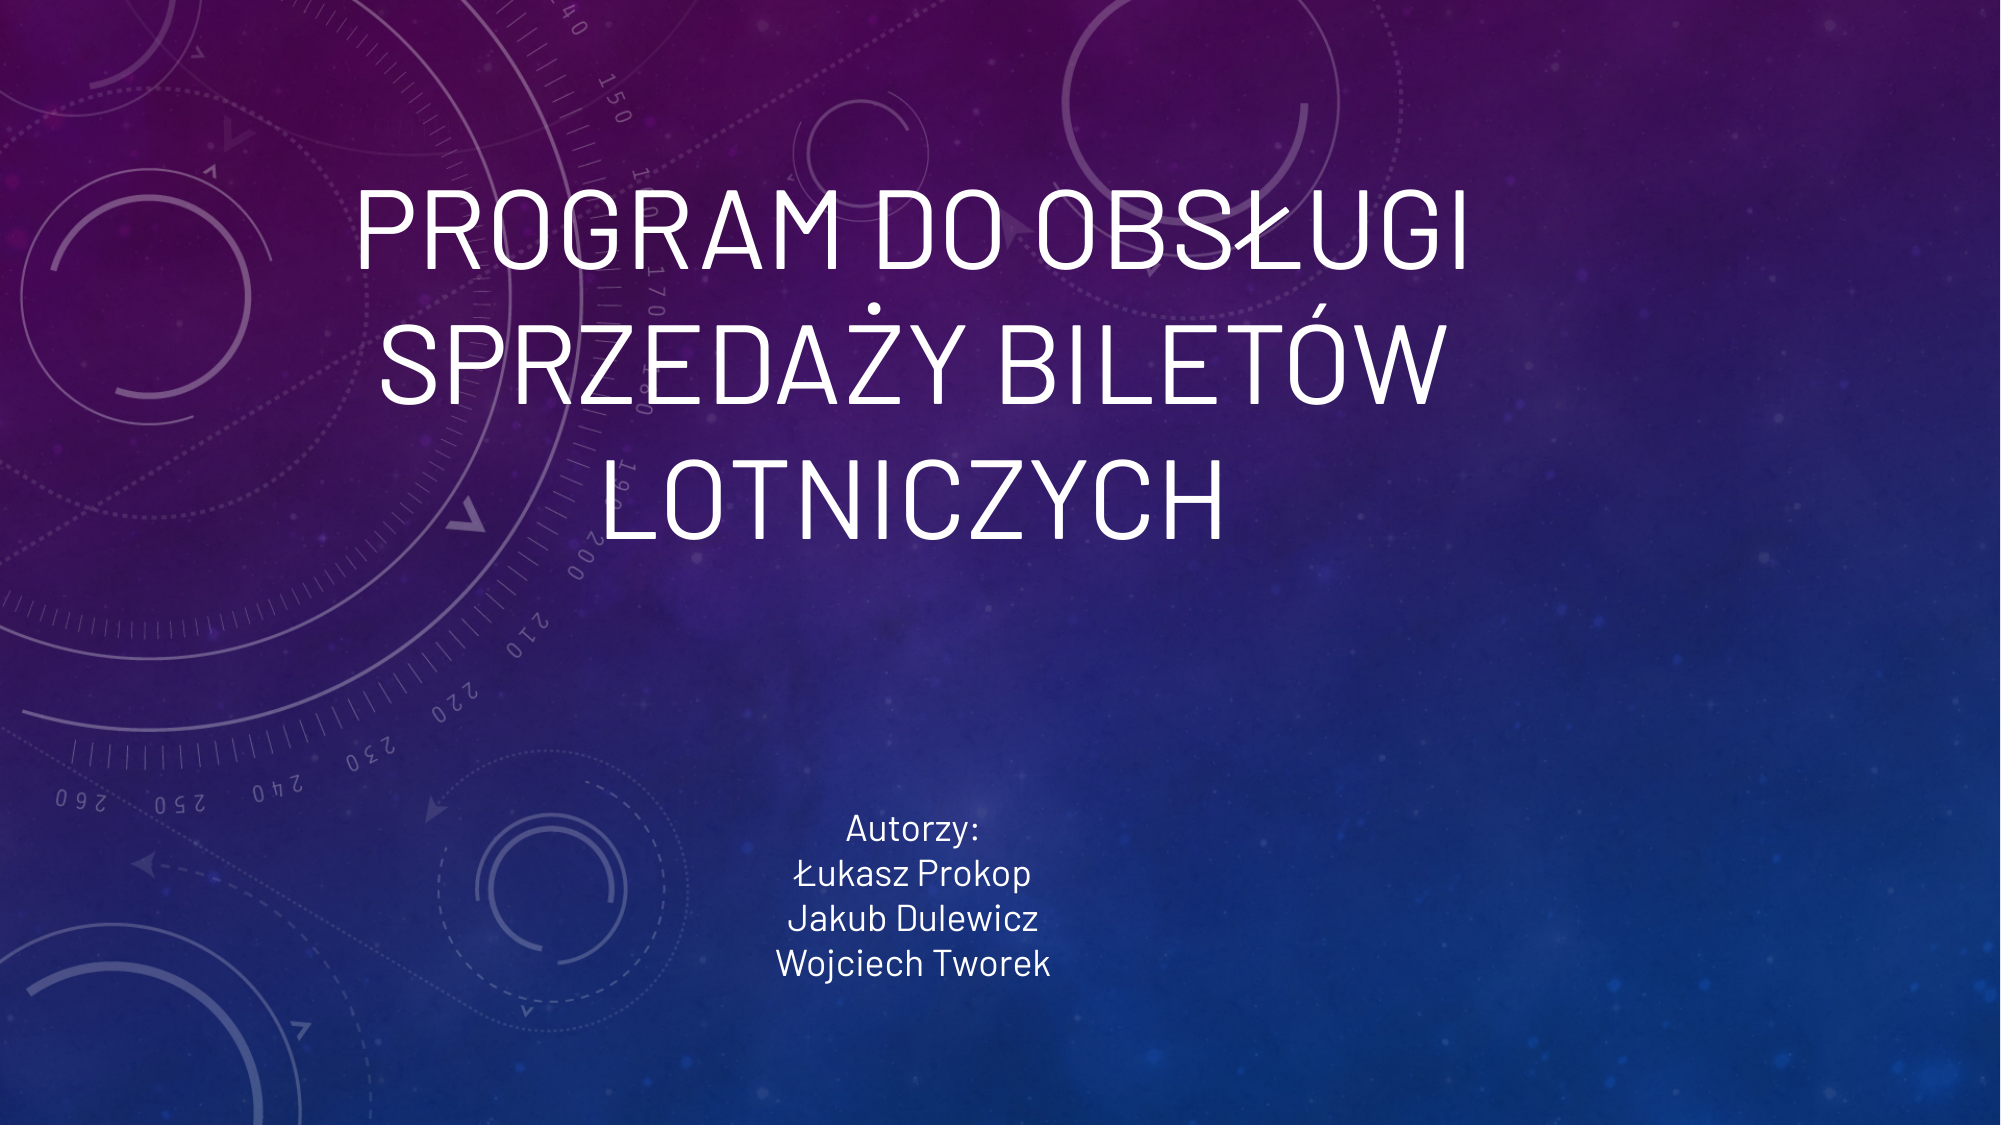

# Program do obsługi sprzedaży biletów lotniczych
Autorzy:
Łukasz Prokop
Jakub Dulewicz
Wojciech Tworek